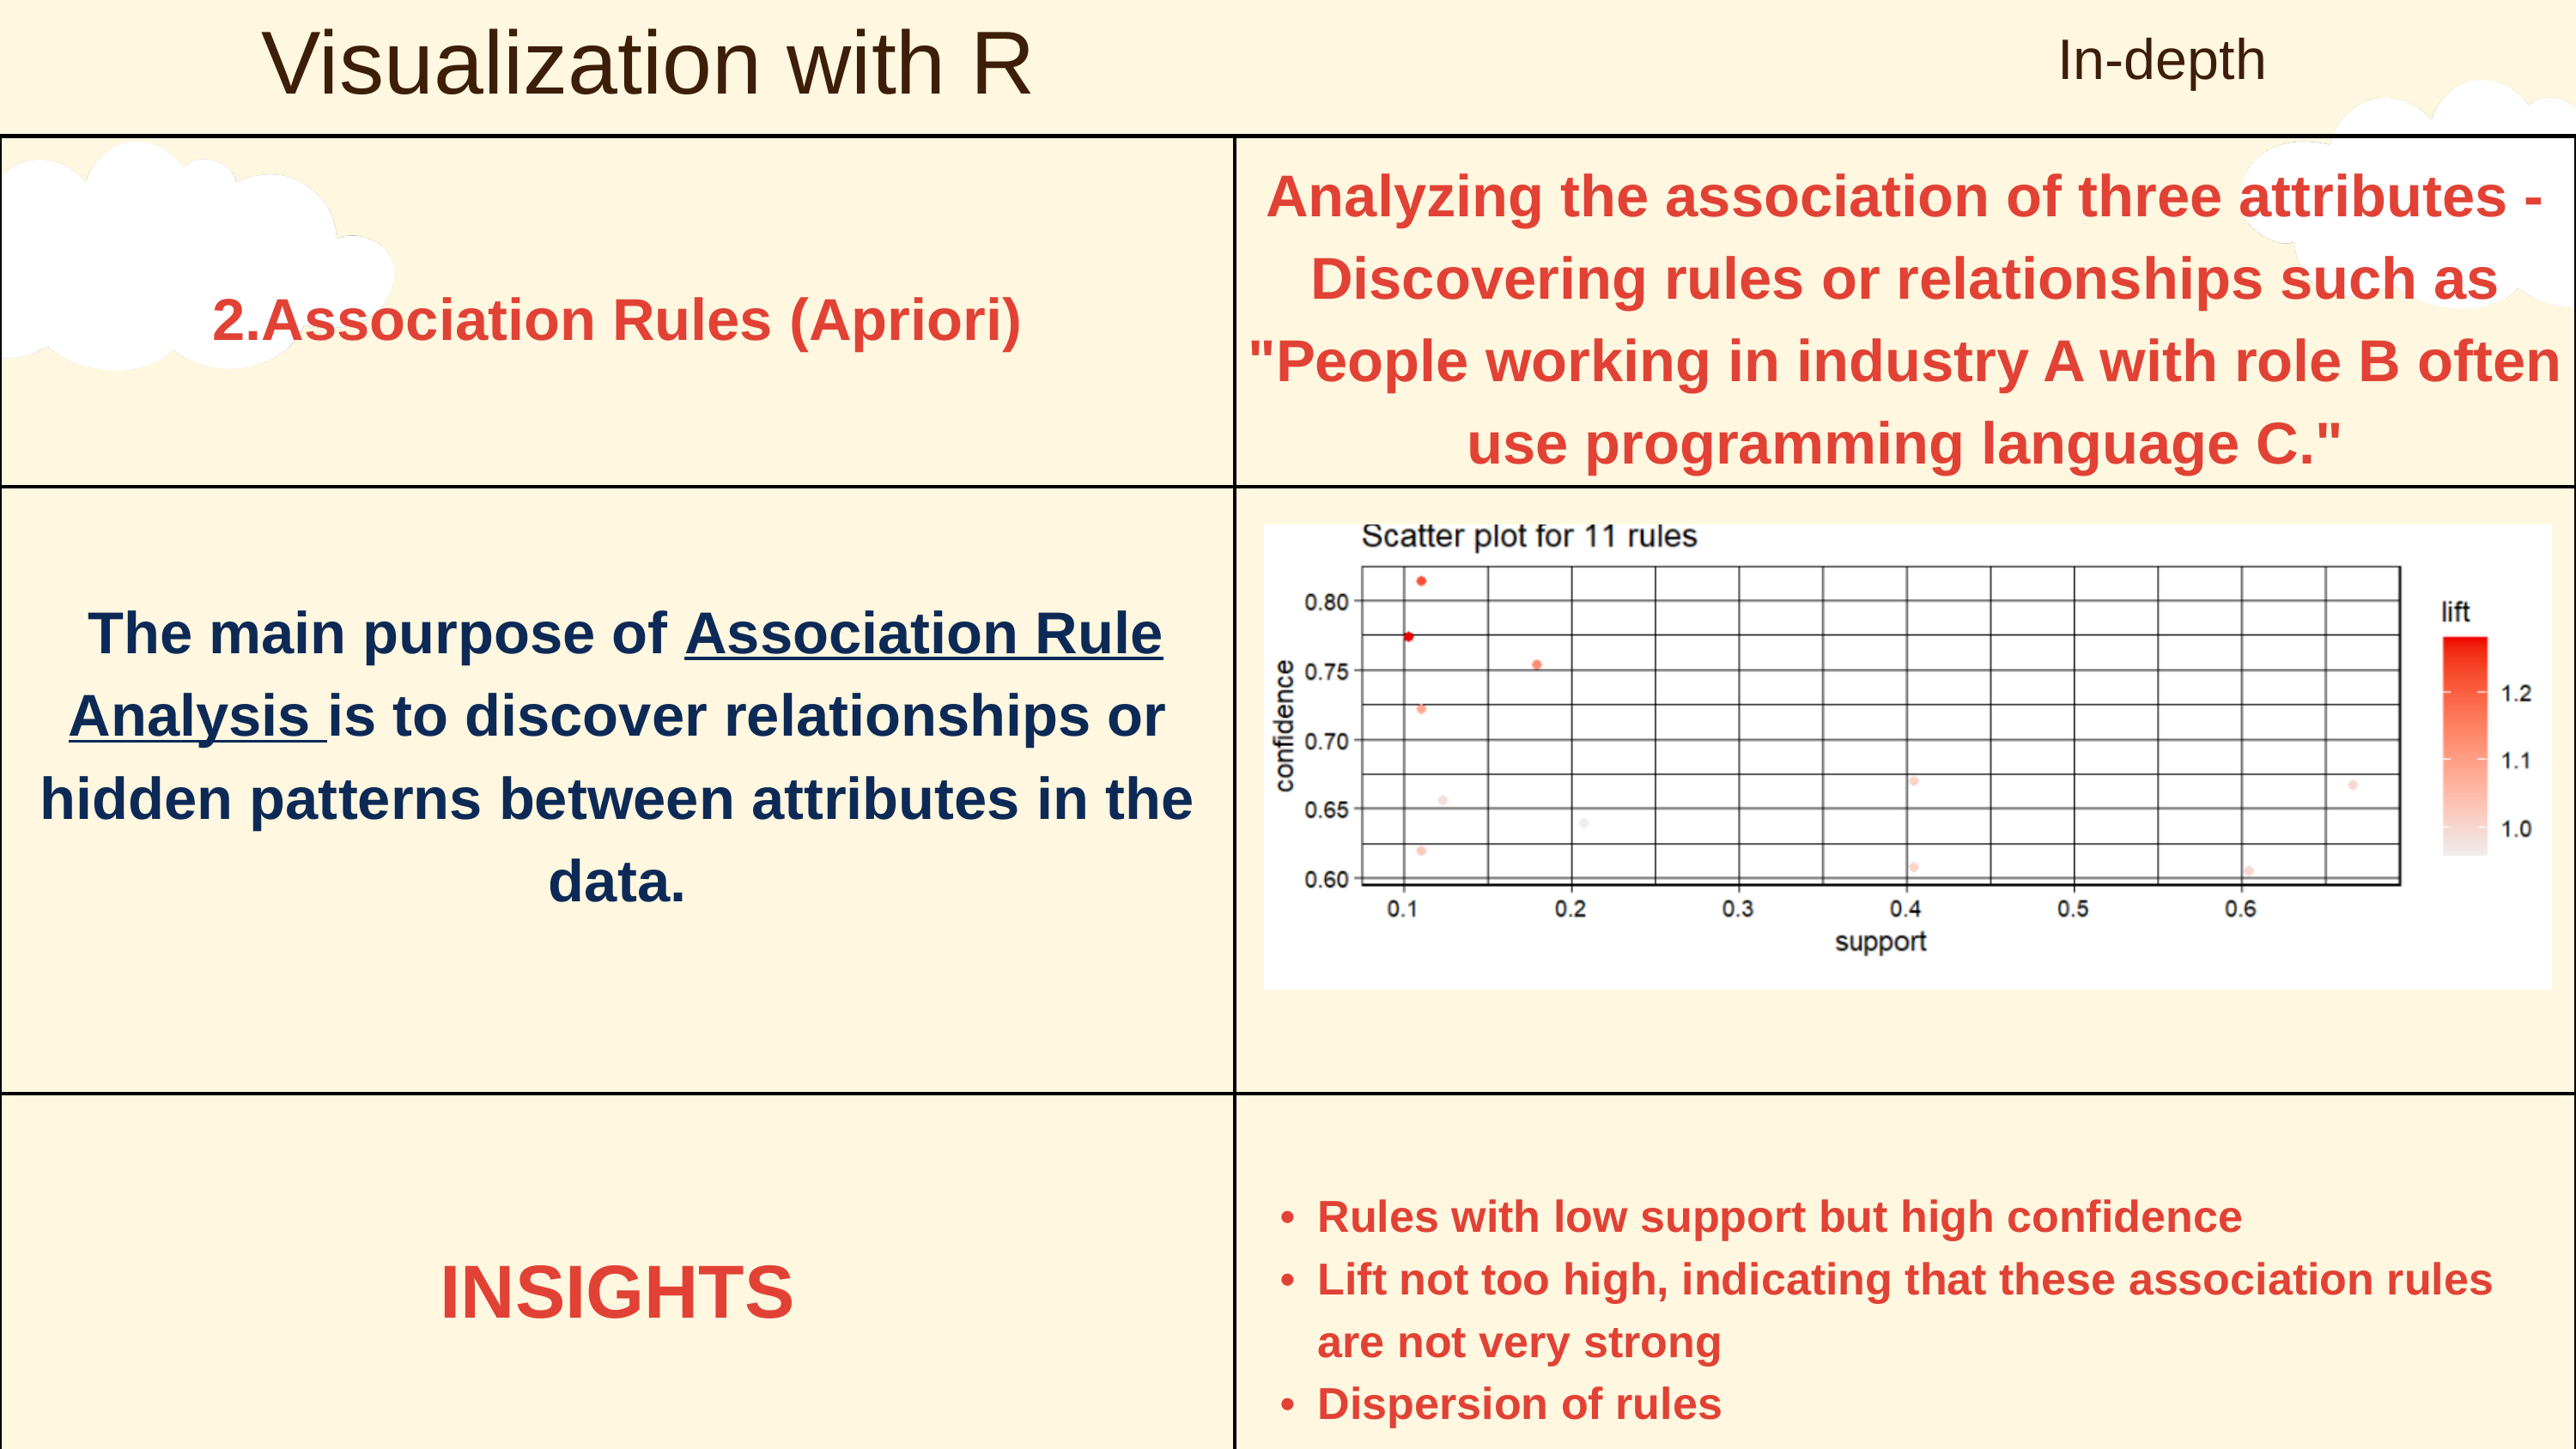

Visualization with R
In-depth

| 2.Association Rules (Apriori) | Analyzing the association of three attributes - Discovering rules or relationships such as "People working in industry A with role B often use programming language C." |
| --- | --- |
| The main purpose of Association Rule Analysis is to discover relationships or hidden patterns between attributes in the data. |  |
| INSIGHTS | Rules with low support but high confidence Lift not too high, indicating that these association rules are not very strong Dispersion of rules |
| INSIGHTS | Rules with low support but high confidence Lift not too high, indicating that these association rules are not very strong Dispersion of rules |